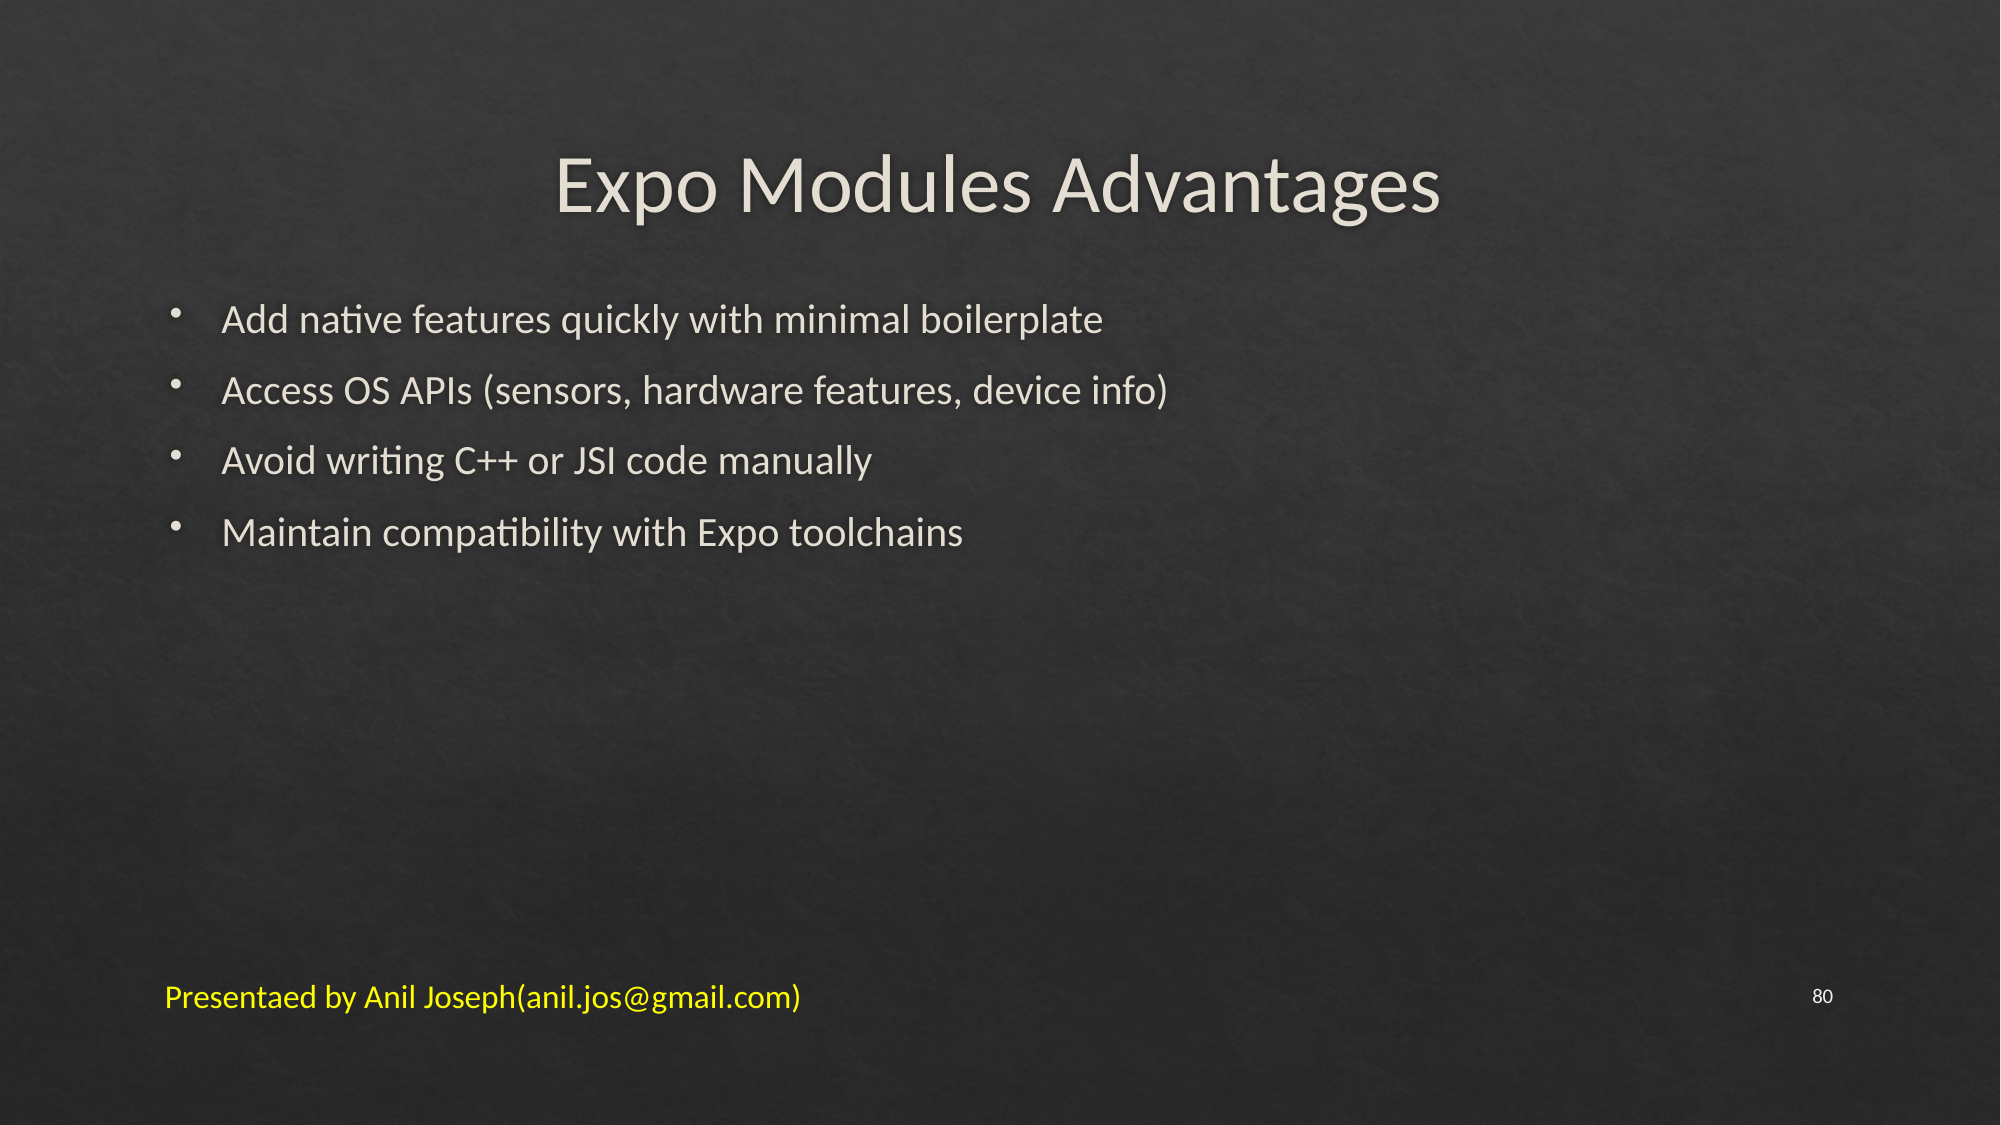

# Expo Modules Advantages
Add native features quickly with minimal boilerplate
Access OS APIs (sensors, hardware features, device info)
Avoid writing C++ or JSI code manually
Maintain compatibility with Expo toolchains
Presentaed by Anil Joseph(anil.jos@gmail.com)
80